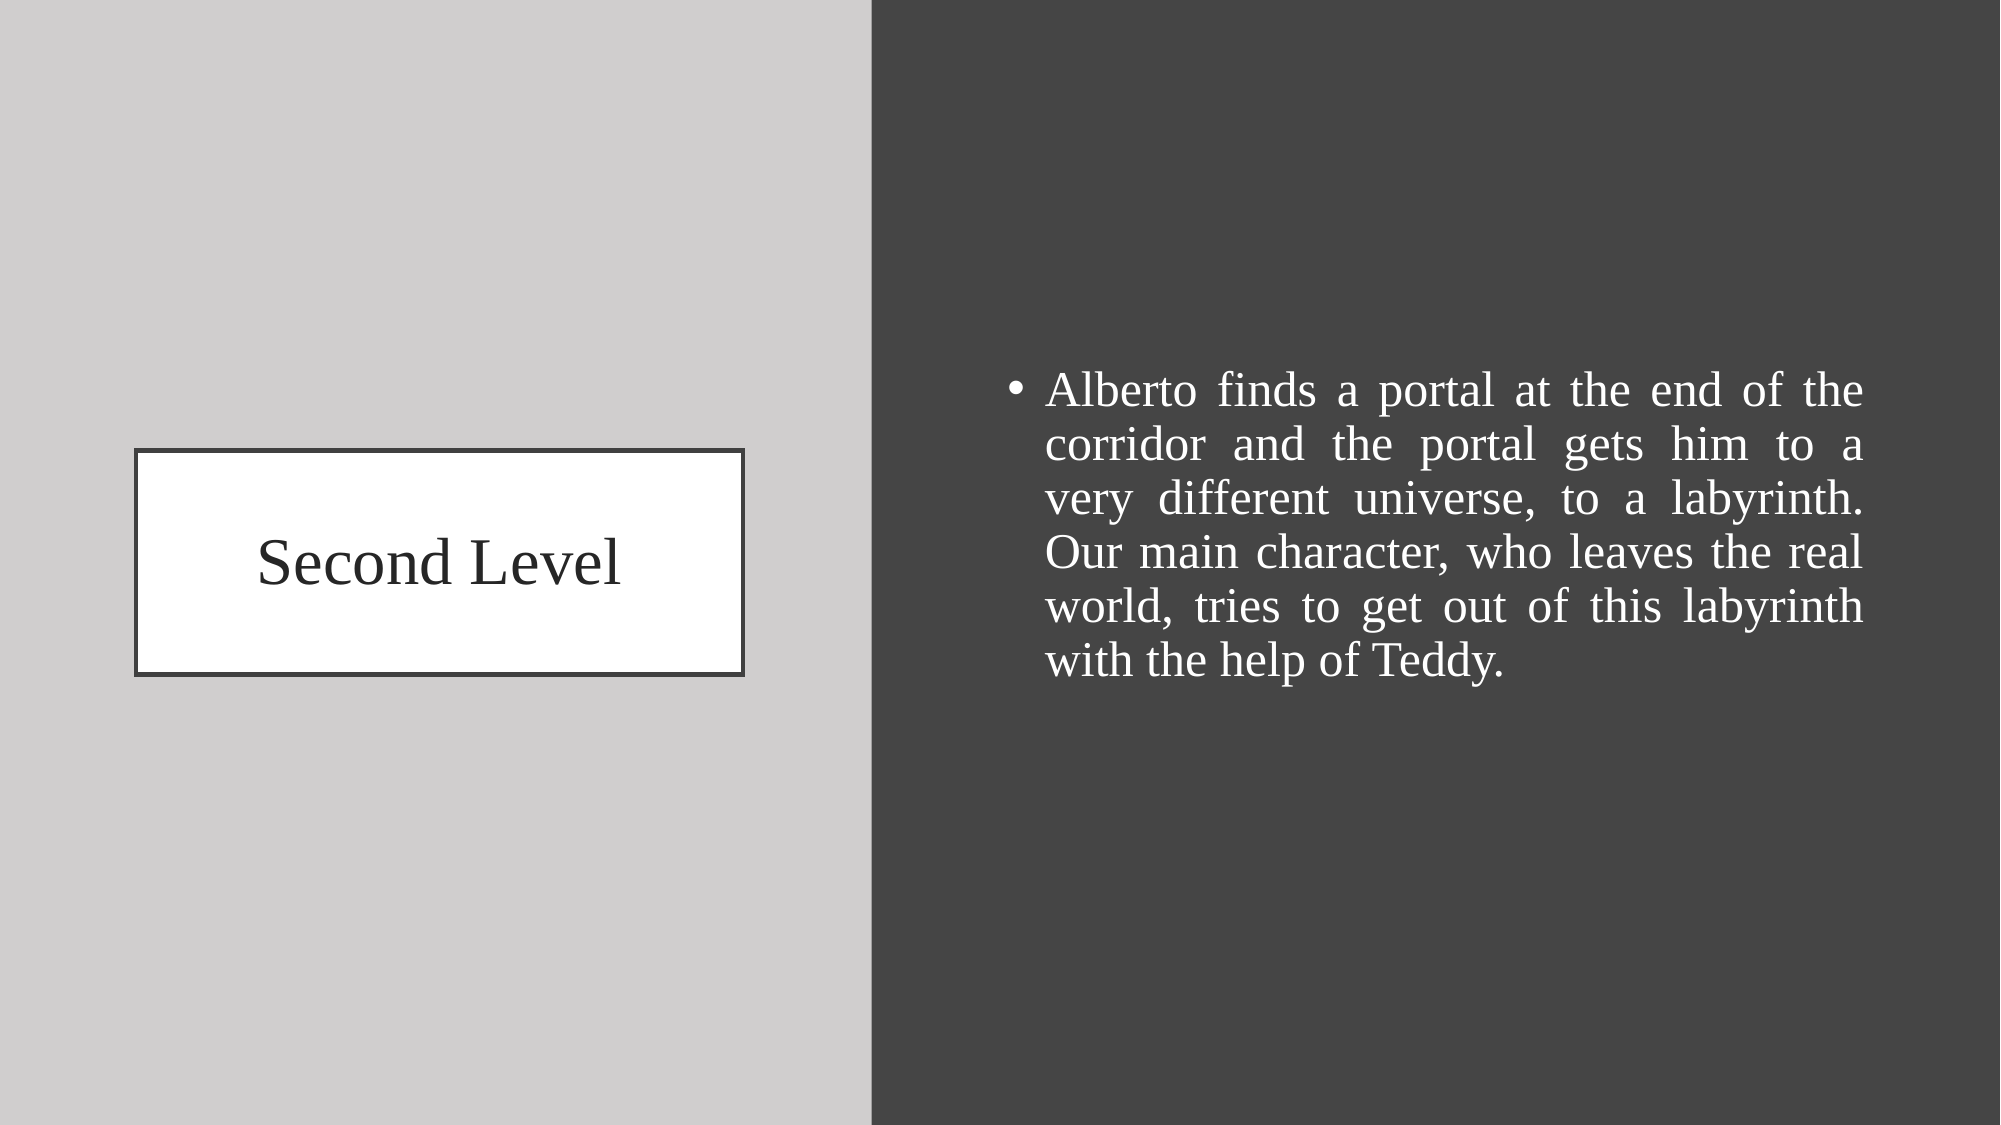

Alberto finds a portal at the end of the corridor and the portal gets him to a very different universe, to a labyrinth. Our main character, who leaves the real world, tries to get out of this labyrinth with the help of Teddy.

# Second Level